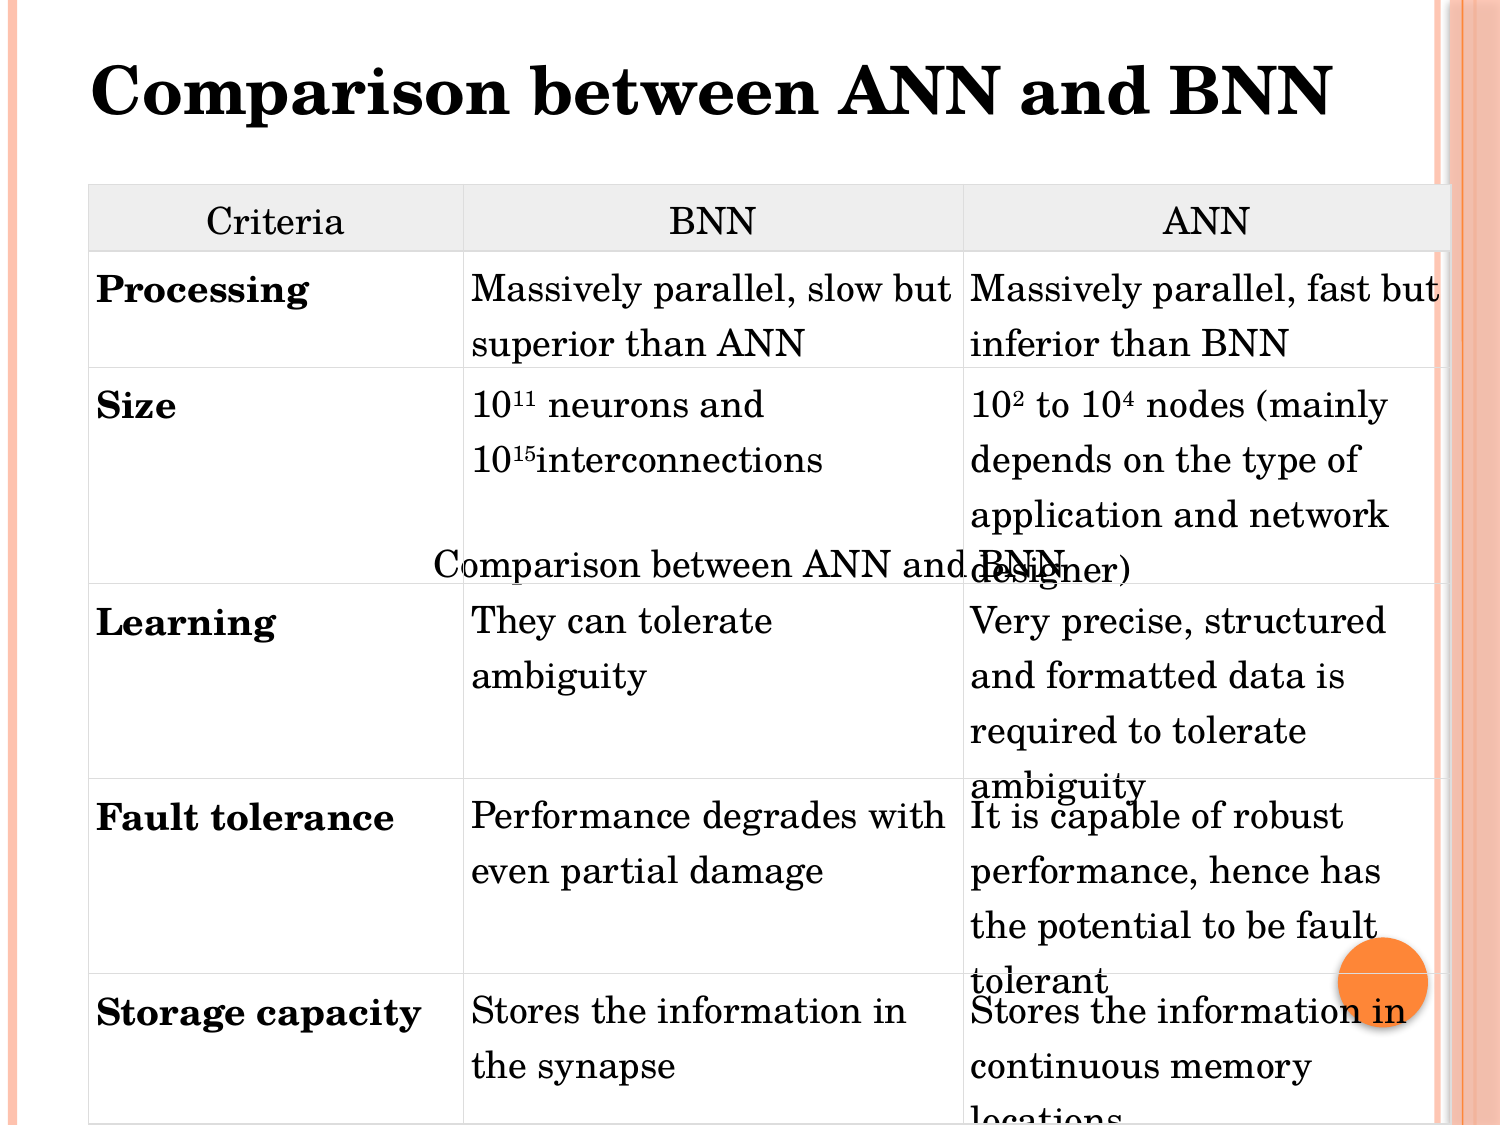

Comparison between ANN and BNN
| Criteria | BNN | ANN |
| --- | --- | --- |
| Processing | Massively parallel, slow but superior than ANN | Massively parallel, fast but inferior than BNN |
| Size | 1011 neurons and 1015interconnections | 102 to 104 nodes (mainly depends on the type of application and network designer) |
| Learning | They can tolerate ambiguity | Very precise, structured and formatted data is required to tolerate ambiguity |
| Fault tolerance | Performance degrades with even partial damage | It is capable of robust performance, hence has the potential to be fault tolerant |
| Storage capacity | Stores the information in the synapse | Stores the information in continuous memory locations |
Comparison between ANN and BNN